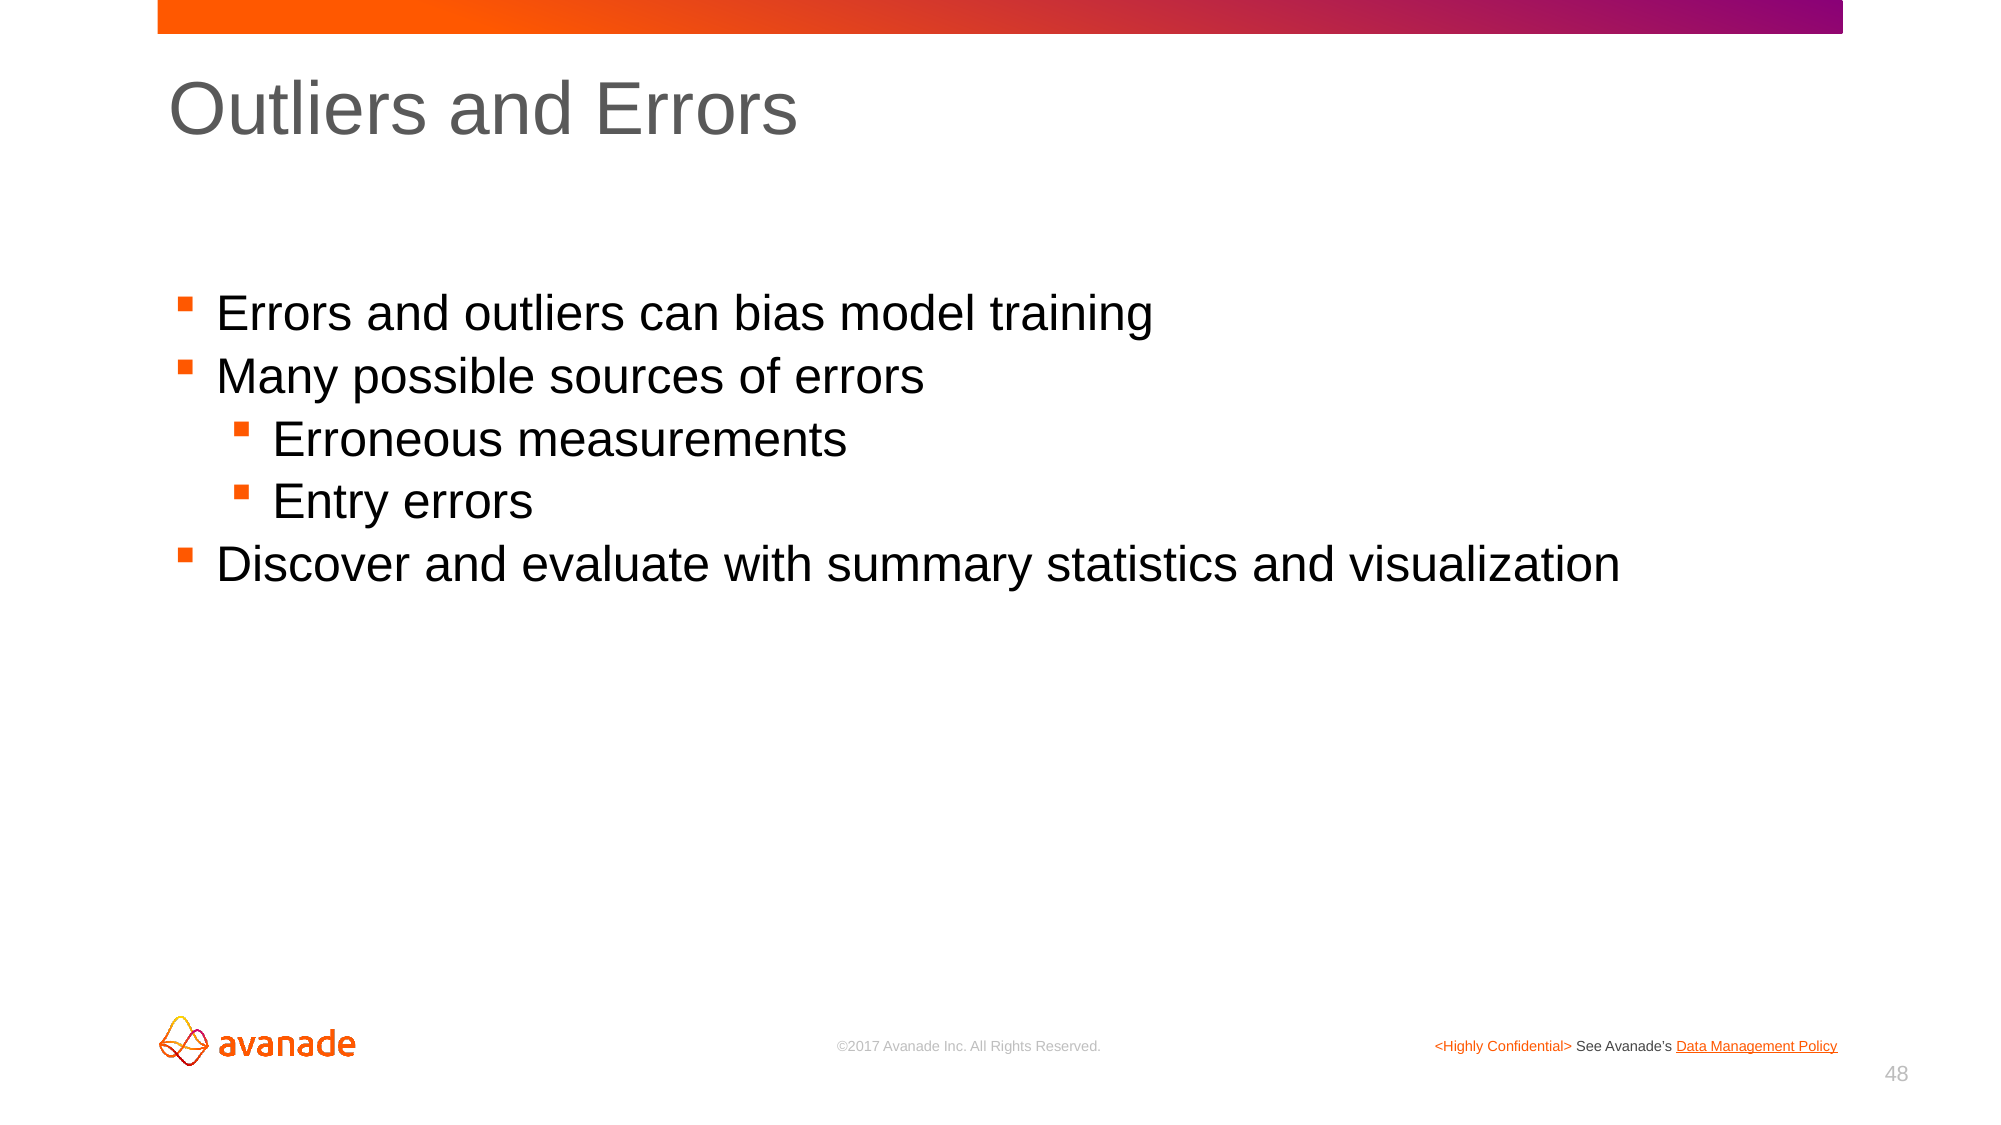

# Outliers and Errors

Errors and outliers can bias model training
Many possible sources of errors
Erroneous measurements
Entry errors
Discover and evaluate with summary statistics and visualization
48